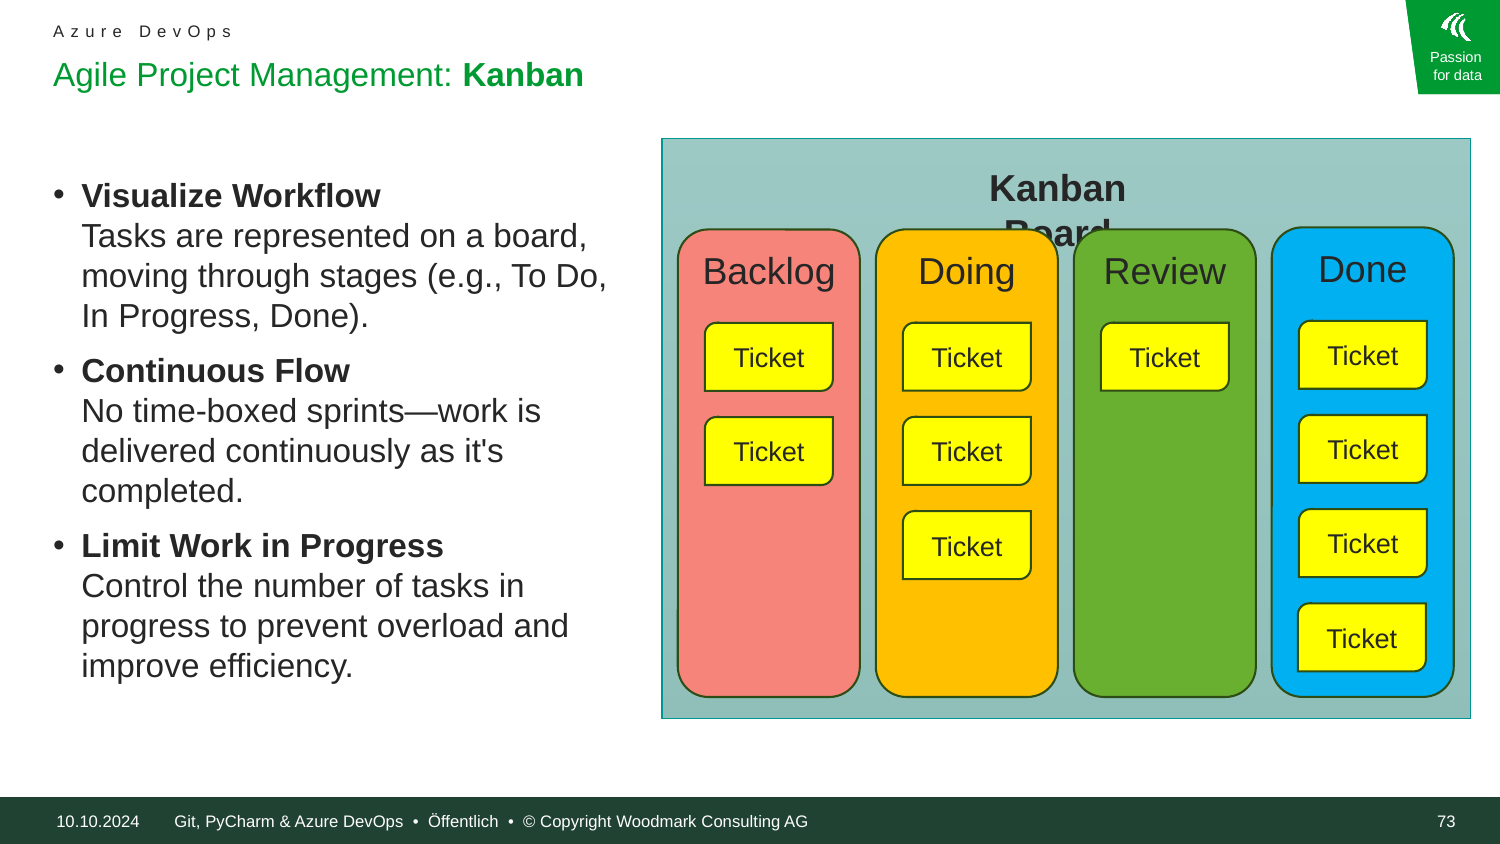

Azure DevOps
# Agile Project Management: Kanban

Kanban Board

Done
Doing
Review
Backlog
Ticket
Ticket
Ticket
Ticket
Ticket
Ticket
Ticket
Ticket
Ticket
Ticket
Visualize Workflow
Tasks are represented on a board, moving through stages (e.g., To Do, In Progress, Done).
Continuous Flow
No time-boxed sprints—work is delivered continuously as it's completed.
Limit Work in Progress
Control the number of tasks in progress to prevent overload and improve efficiency.

10.10.2024
Git, PyCharm & Azure DevOps  •  Öffentlich  •  © Copyright Woodmark Consulting AG
73